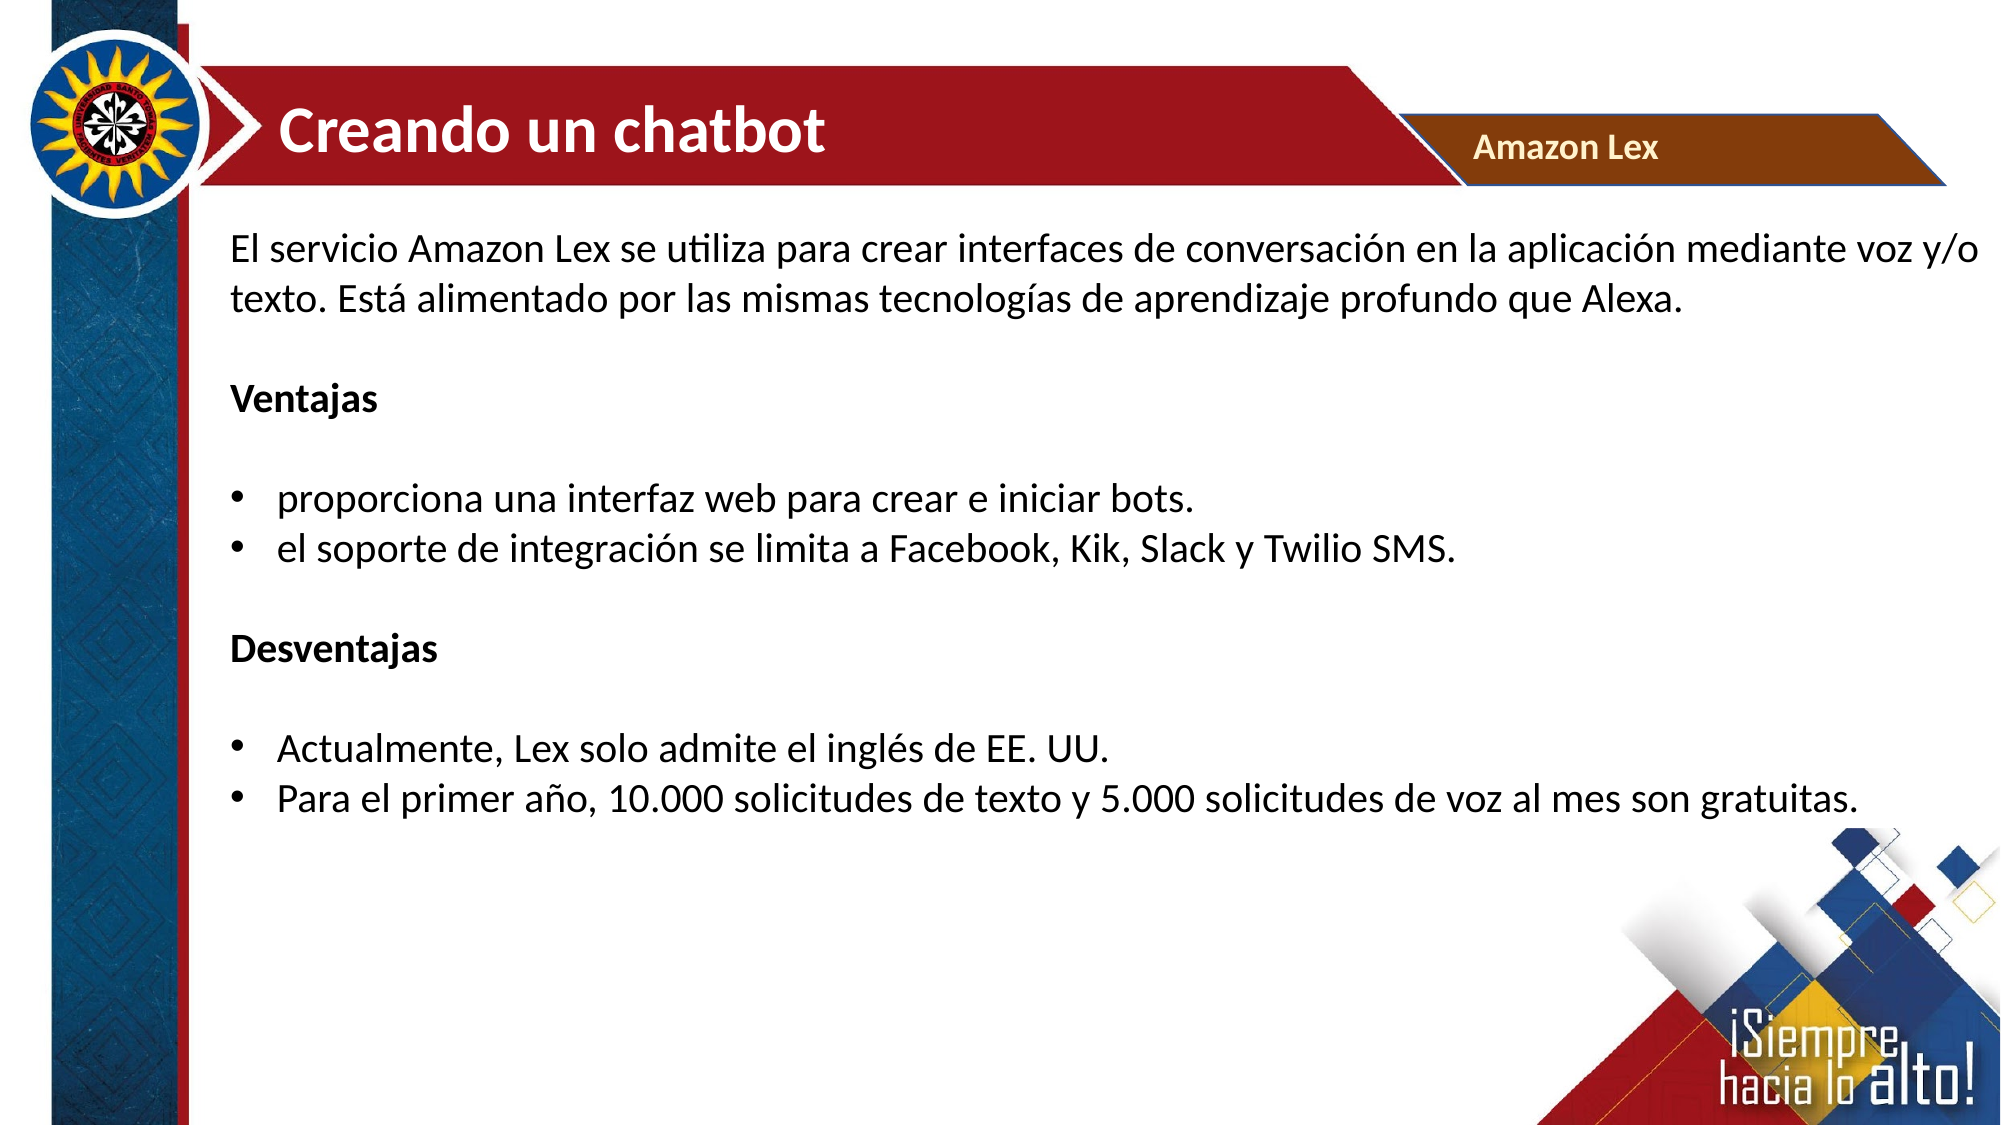

Creando un chatbot
Amazon Lex

El servicio Amazon Lex se utiliza para crear interfaces de conversación en la aplicación mediante voz y/o texto. Está alimentado por las mismas tecnologías de aprendizaje profundo que Alexa.

Ventajas

proporciona una interfaz web para crear e iniciar bots.
el soporte de integración se limita a Facebook, Kik, Slack y Twilio SMS.

Desventajas

Actualmente, Lex solo admite el inglés de EE. UU.
Para el primer año, 10.000 solicitudes de texto y 5.000 solicitudes de voz al mes son gratuitas.